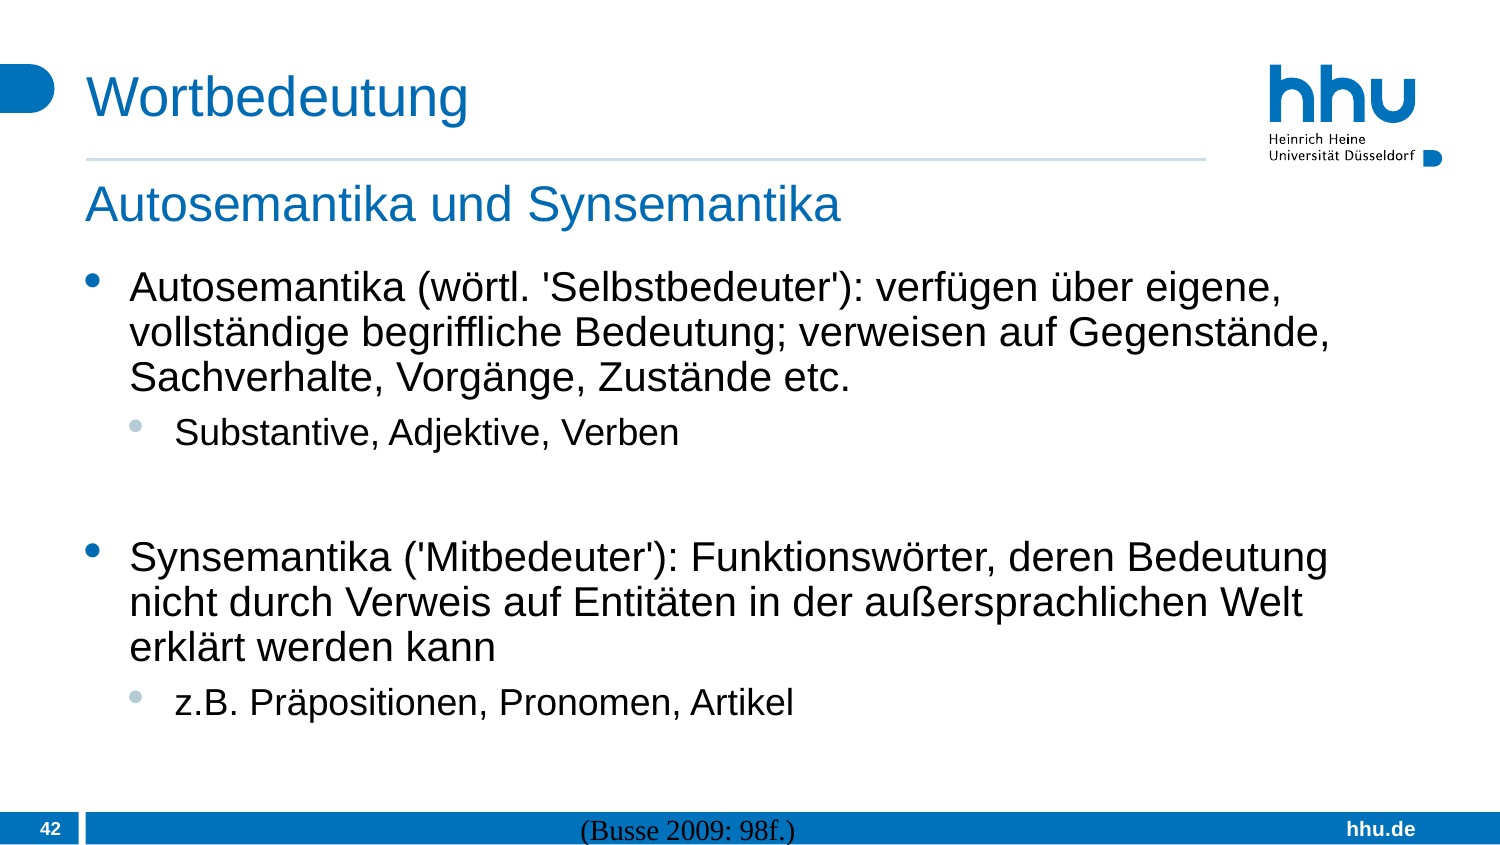

# Wortbedeutung
Autosemantika und Synsemantika
Autosemantika (wörtl. 'Selbstbedeuter'): verfügen über eigene, vollständige begriffliche Bedeutung; verweisen auf Gegenstände, Sachverhalte, Vorgänge, Zustände etc.
Substantive, Adjektive, Verben

Synsemantika ('Mitbedeuter'): Funktionswörter, deren Bedeutung nicht durch Verweis auf Entitäten in der außersprachlichen Welt erklärt werden kann
z.B. Präpositionen, Pronomen, Artikel

42
(Busse 2009: 98f.)